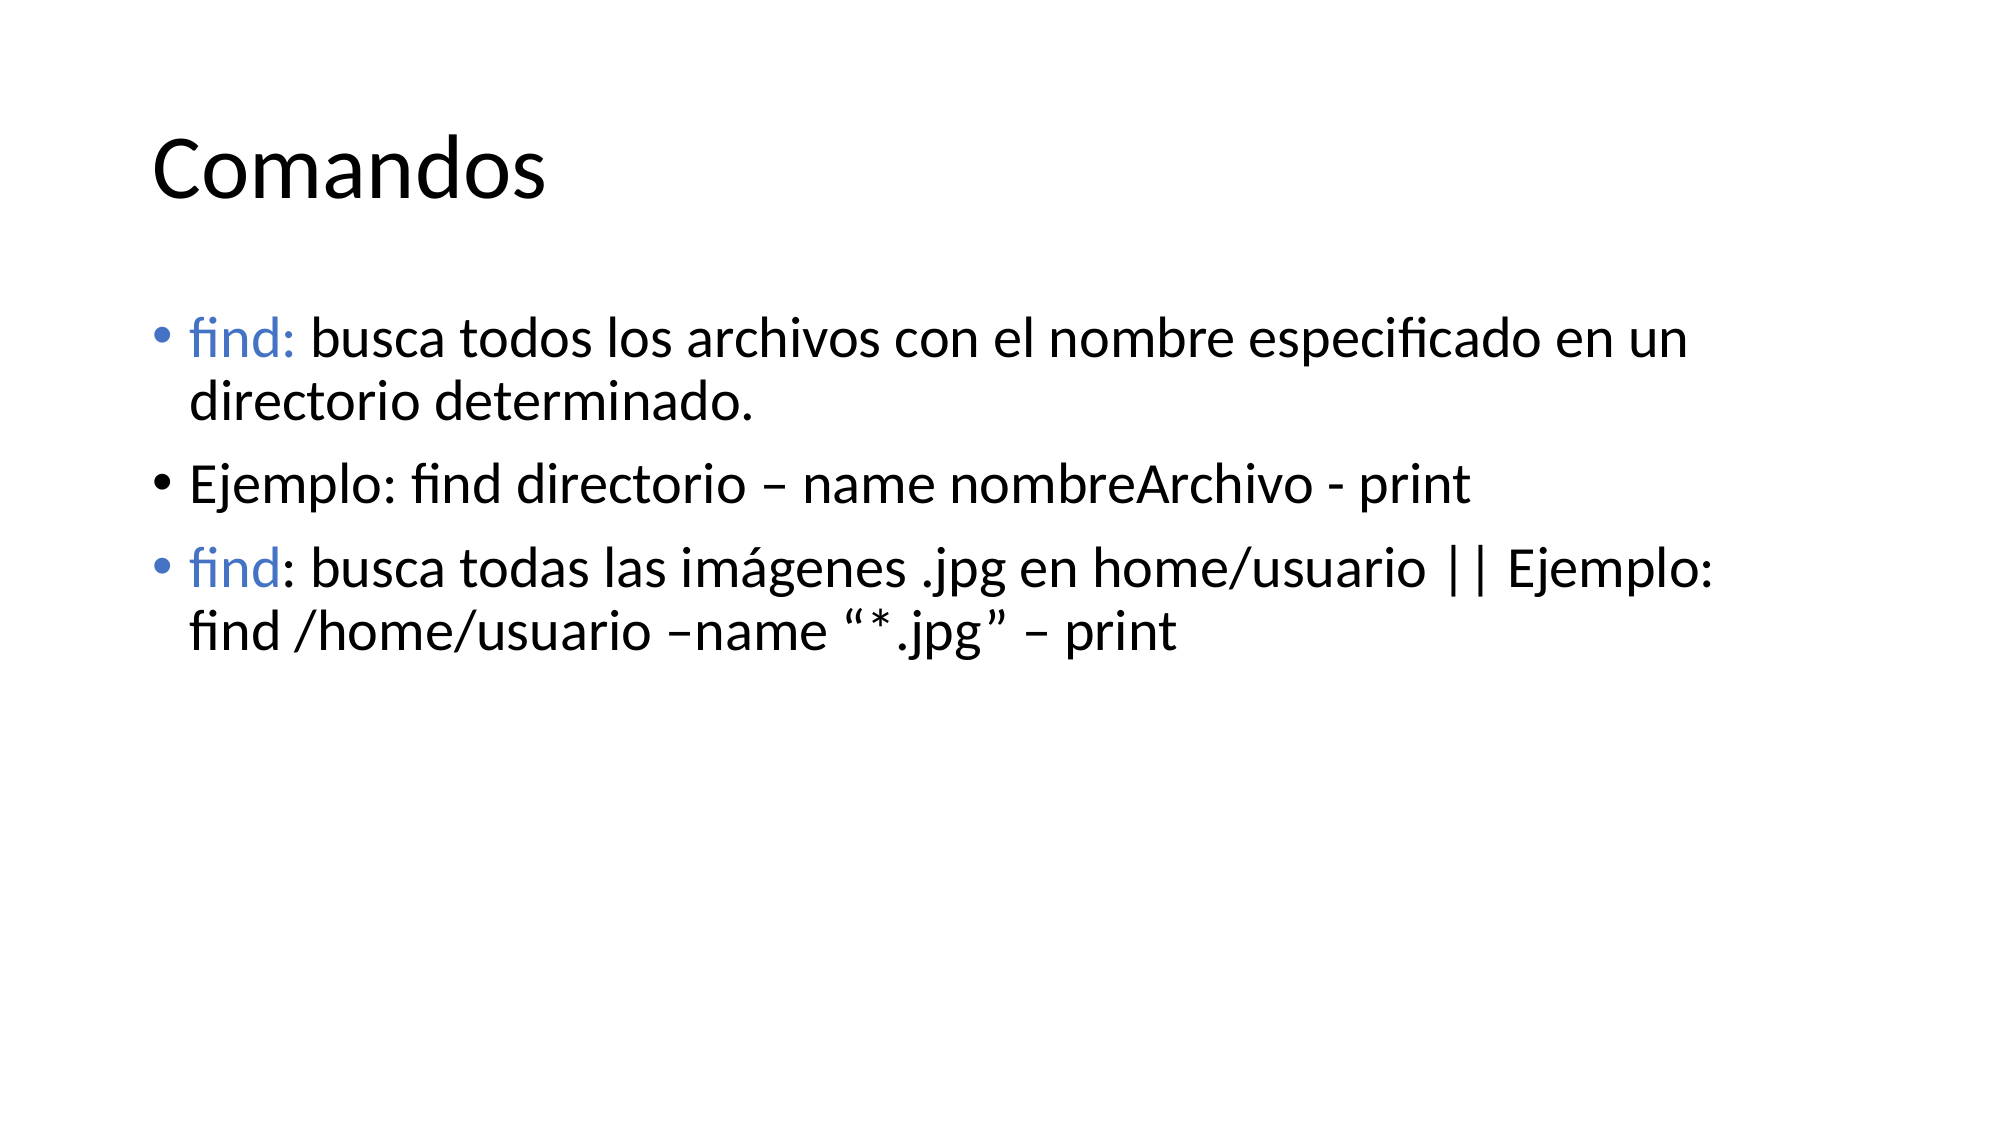

# Comandos
find: busca todos los archivos con el nombre especificado en un directorio determinado.
Ejemplo: find directorio – name nombreArchivo - print
find: busca todas las imágenes .jpg en home/usuario || Ejemplo: find /home/usuario –name “*.jpg” – print